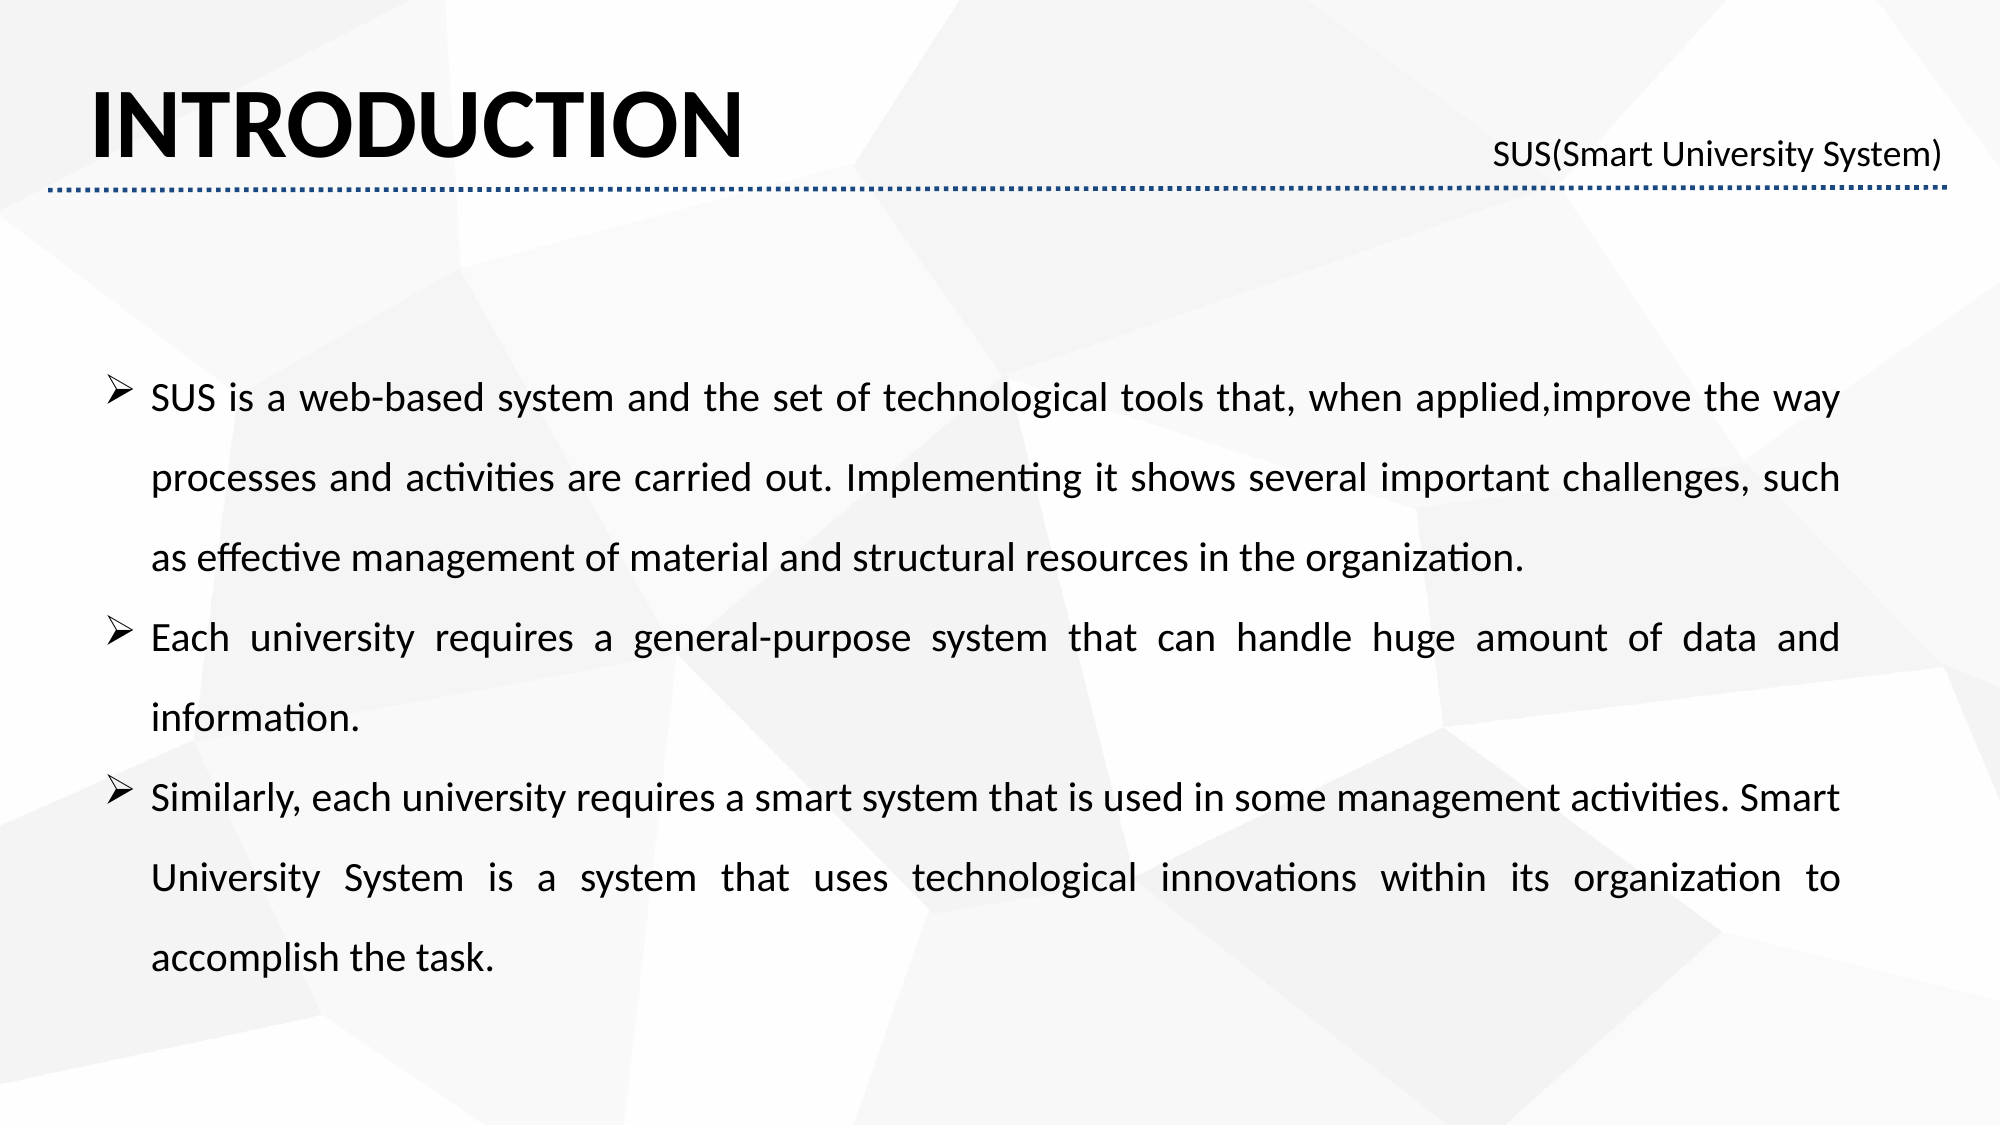

INTRODUCTION
SUS(Smart University System)
SUS is a web-based system and the set of technological tools that, when applied,improve the way processes and activities are carried out. Implementing it shows several important challenges, such as effective management of material and structural resources in the organization.
Each university requires a general-purpose system that can handle huge amount of data and information.
Similarly, each university requires a smart system that is used in some management activities. Smart University System is a system that uses technological innovations within its organization to accomplish the task.